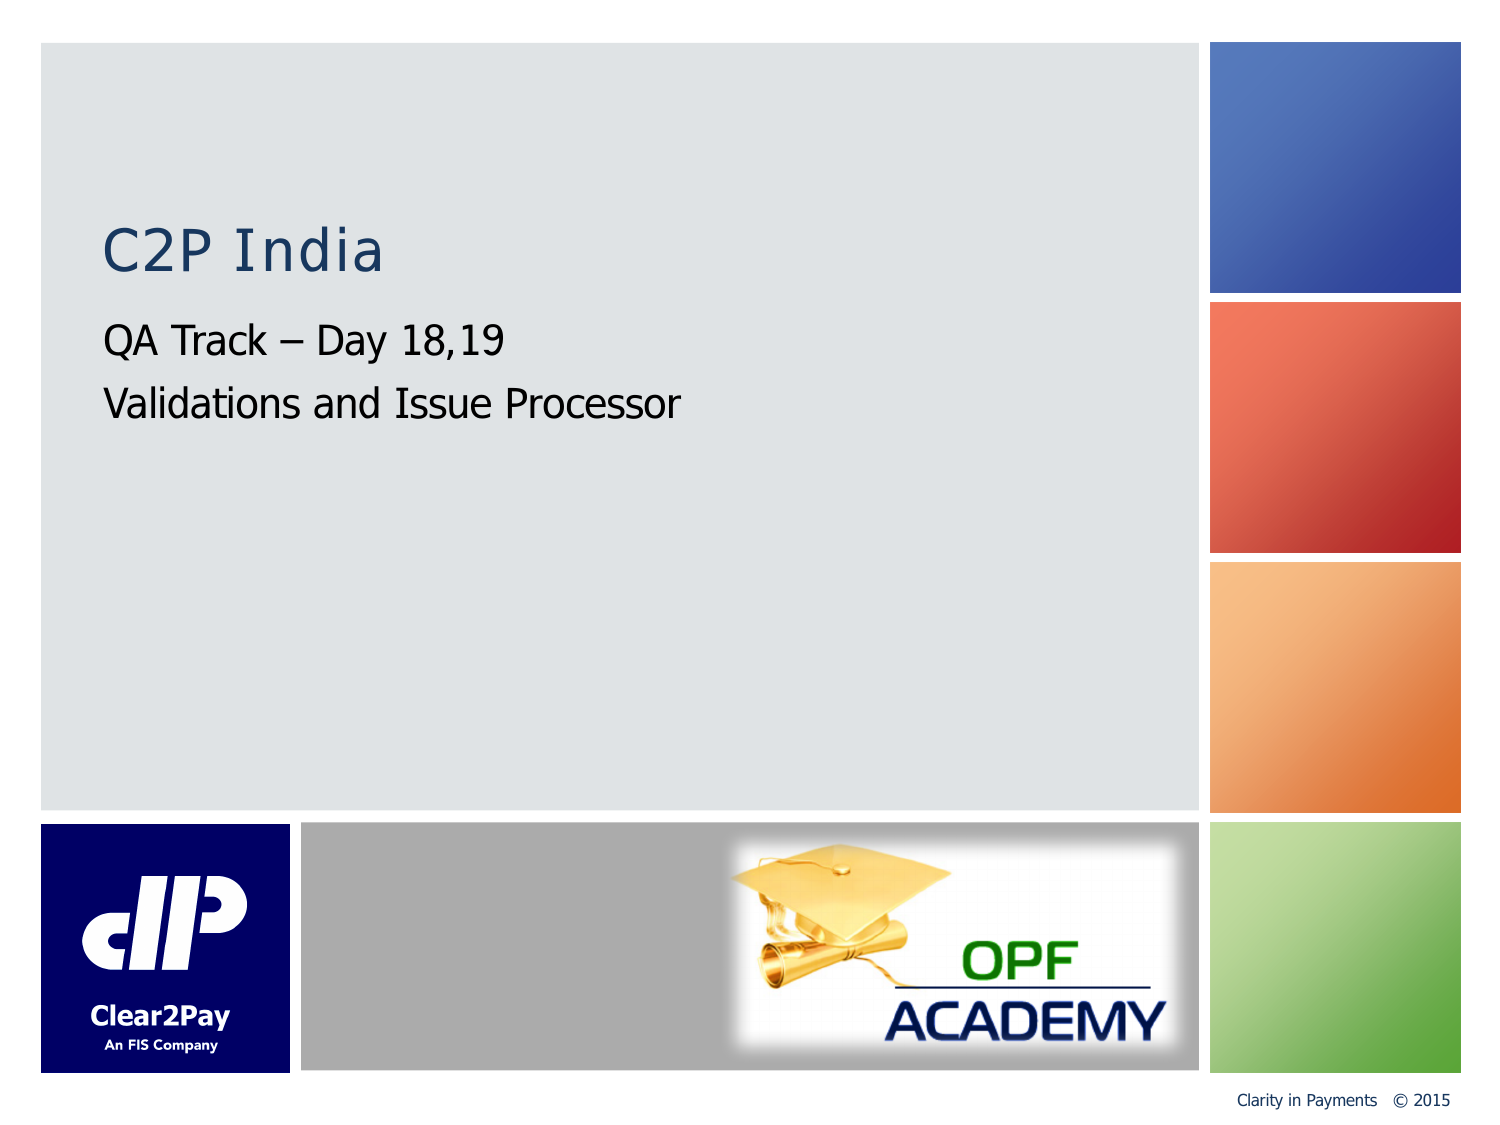

# C2P India
QA Track – Day 18,19
Validations and Issue Processor